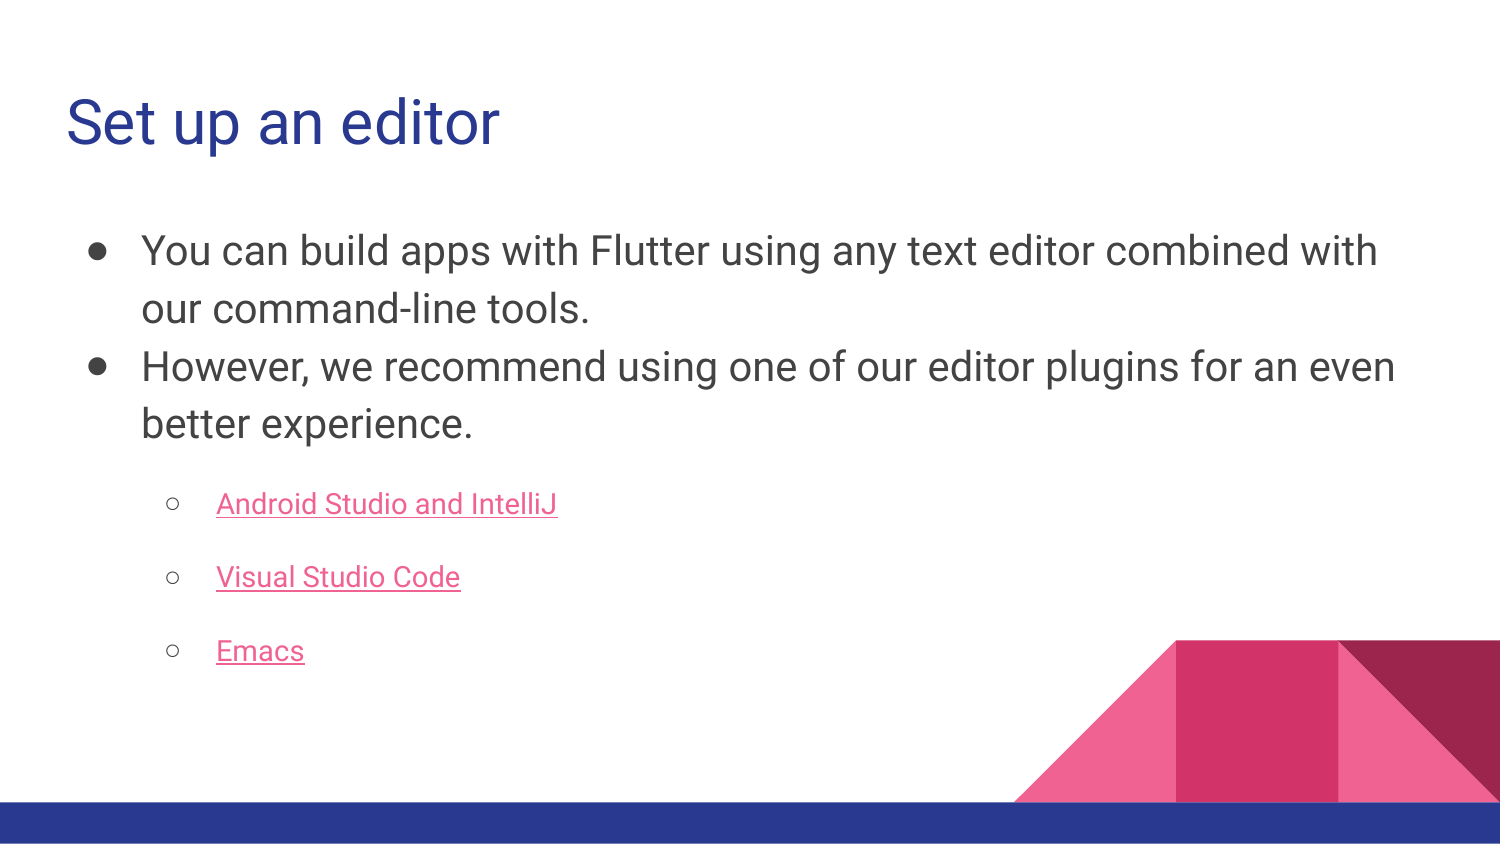

# Set up an editor
You can build apps with Flutter using any text editor combined with our command-line tools.
However, we recommend using one of our editor plugins for an even better experience.
Android Studio and IntelliJ
Visual Studio Code
Emacs